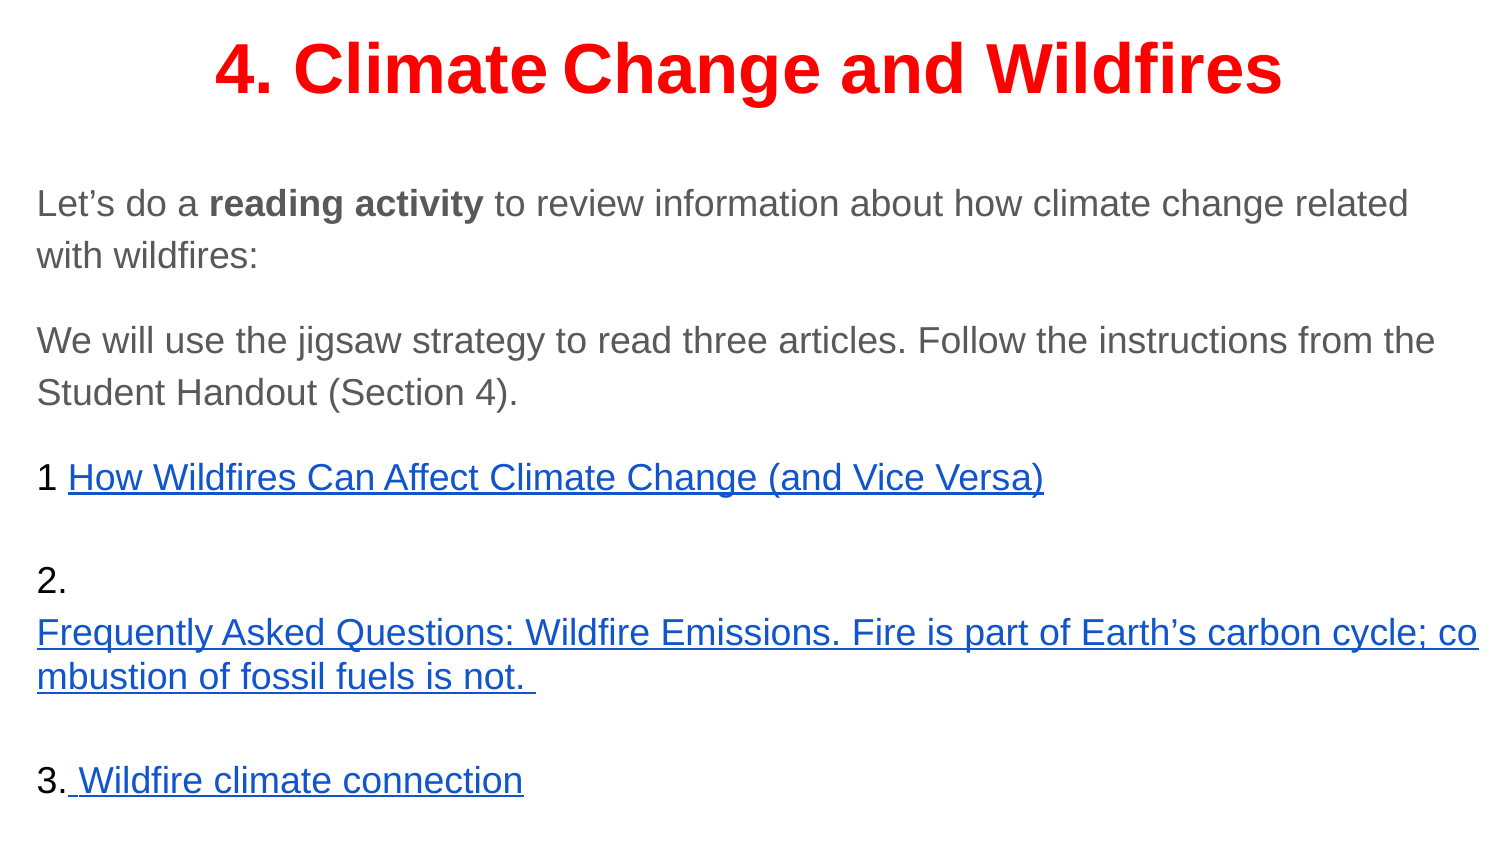

# 4. Climate Change and Wildfires
Let’s do a reading activity to review information about how climate change related with wildfires:
We will use the jigsaw strategy to read three articles. Follow the instructions from the Student Handout (Section 4).
1 How Wildfires Can Affect Climate Change (and Vice Versa)

2.Frequently Asked Questions: Wildfire Emissions. Fire is part of Earth’s carbon cycle; combustion of fossil fuels is not.

3. Wildfire climate connection